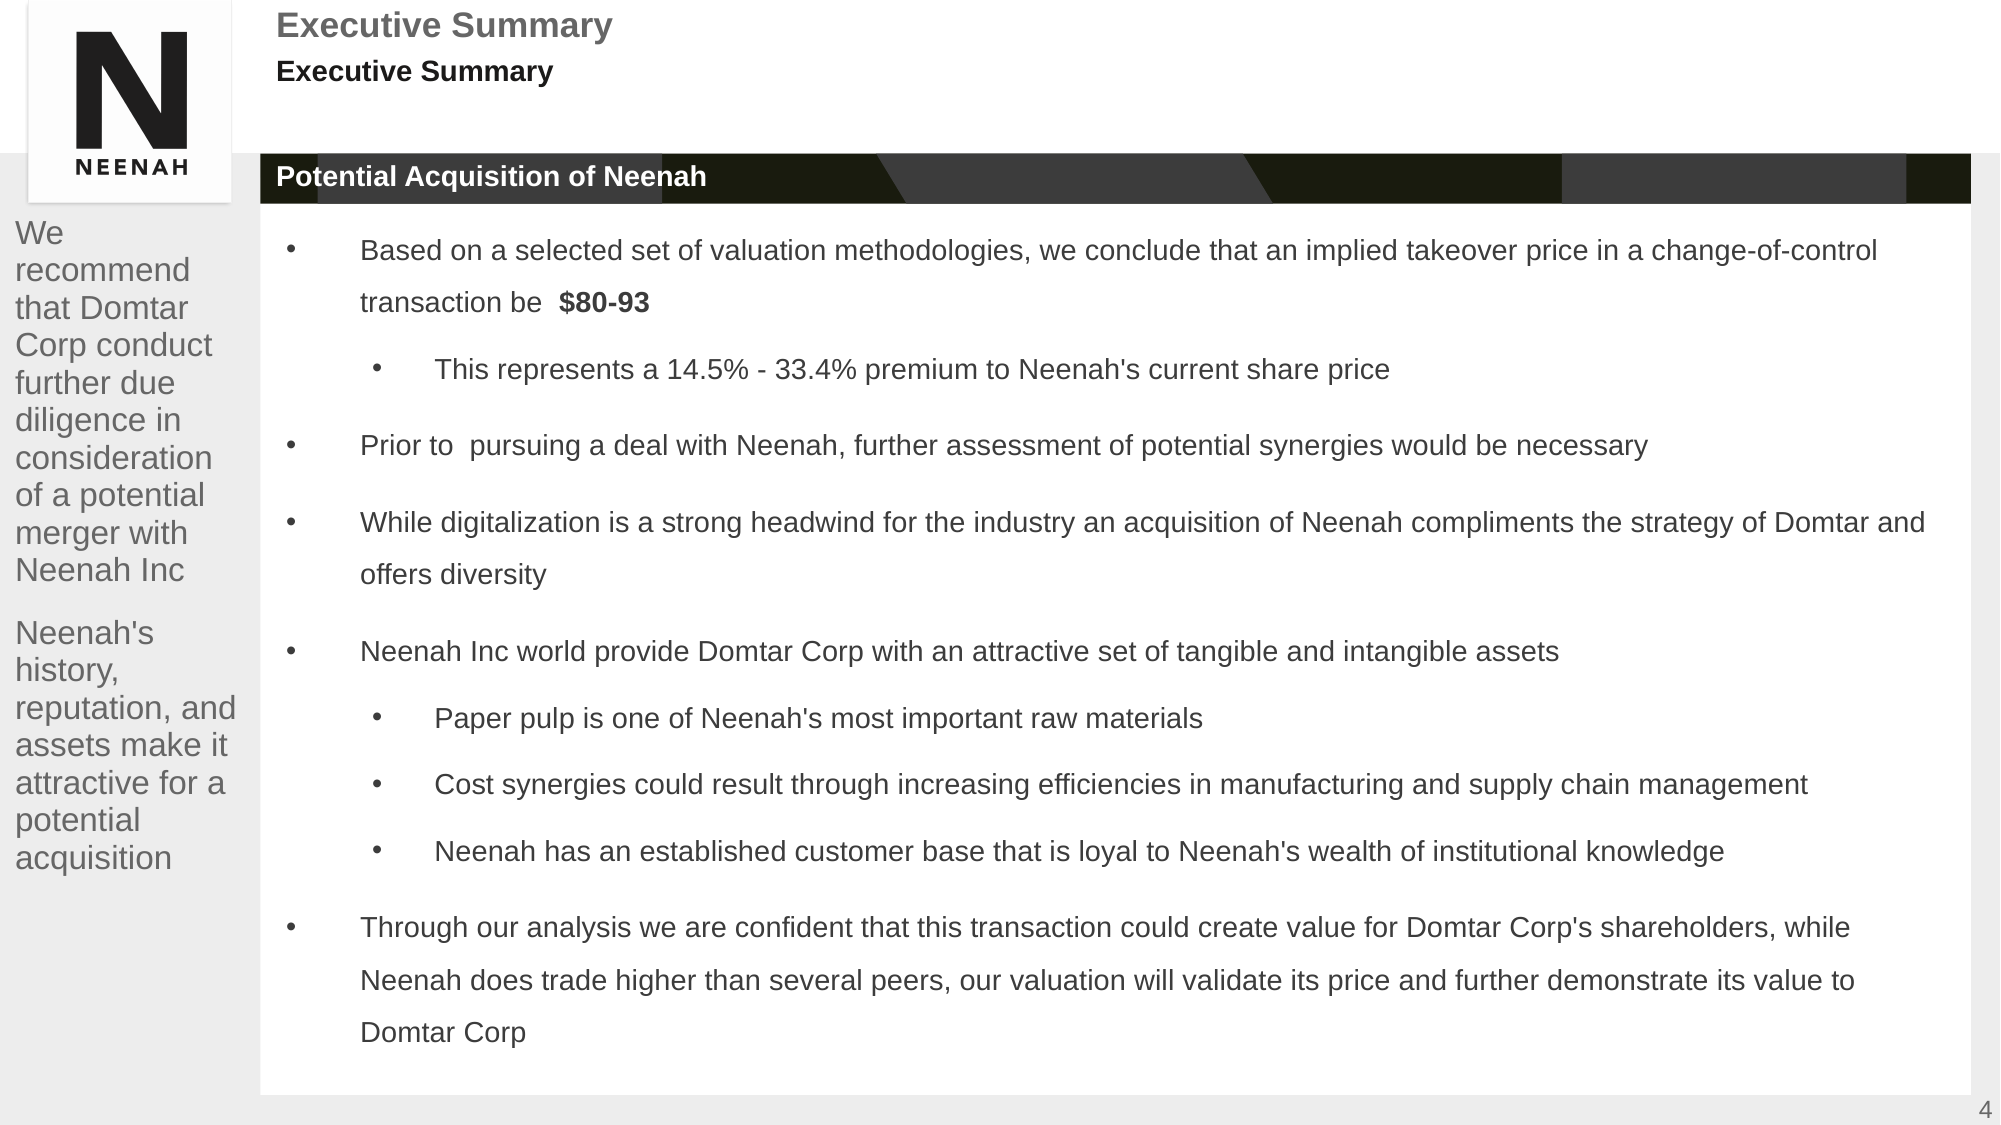

Executive Summary
# Executive Summary
Potential Acquisition of Neenah
We recommend that Domtar Corp conduct further due diligence in consideration of a potential merger with Neenah Inc
Neenah's history, reputation, and assets make it attractive for a potential acquisition

Based on a selected set of valuation methodologies, we conclude that an implied takeover price in a change-of-control transaction be  $80-93
This represents a 14.5% - 33.4% premium to Neenah's current share price
Prior to  pursuing a deal with Neenah, further assessment of potential synergies would be necessary
While digitalization is a strong headwind for the industry an acquisition of Neenah compliments the strategy of Domtar and offers diversity
Neenah Inc world provide Domtar Corp with an attractive set of tangible and intangible assets
Paper pulp is one of Neenah's most important raw materials
Cost synergies could result through increasing efficiencies in manufacturing and supply chain management
Neenah has an established customer base that is loyal to Neenah's wealth of institutional knowledge
Through our analysis we are confident that this transaction could create value for Domtar Corp's shareholders, while Neenah does trade higher than several peers, our valuation will validate its price and further demonstrate its value to Domtar Corp

4